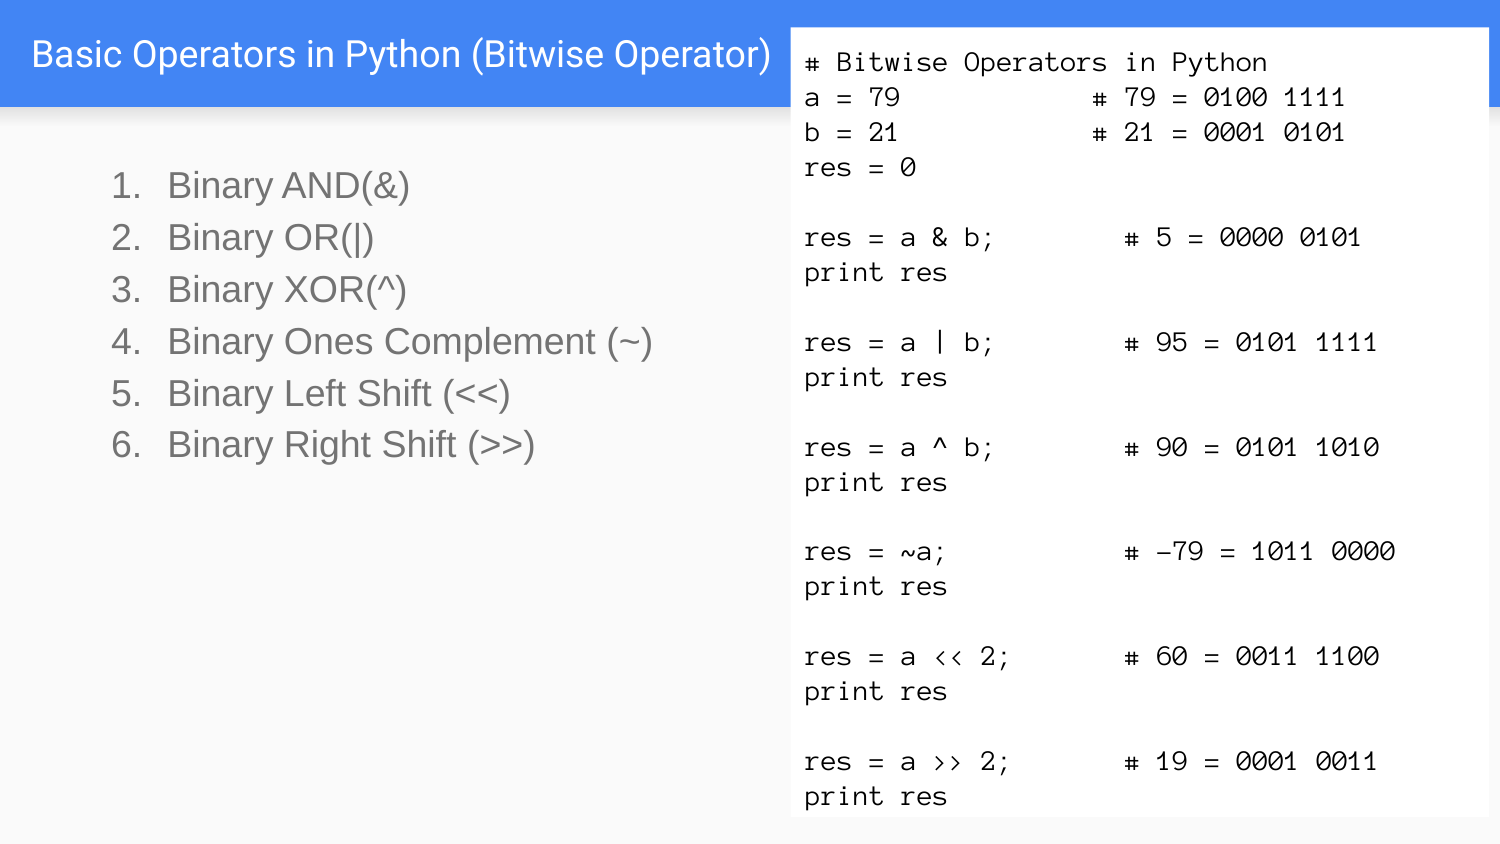

# Basic Operators in Python (Bitwise Operator)
# Bitwise Operators in Python
a = 79            # 79 = 0100 1111
b = 21            # 21 = 0001 0101
res = 0

res = a & b;        # 5 = 0000 0101
print res

res = a | b;        # 95 = 0101 1111
print res

res = a ^ b;        # 90 = 0101 1010
print res

res = ~a;           # -79 = 1011 0000
print res

res = a << 2;       # 60 = 0011 1100
print res

res = a >> 2;       # 19 = 0001 0011
print res

Binary AND(&)
Binary OR(|)
Binary XOR(^)
Binary Ones Complement (~)
Binary Left Shift (<<)
Binary Right Shift (>>)